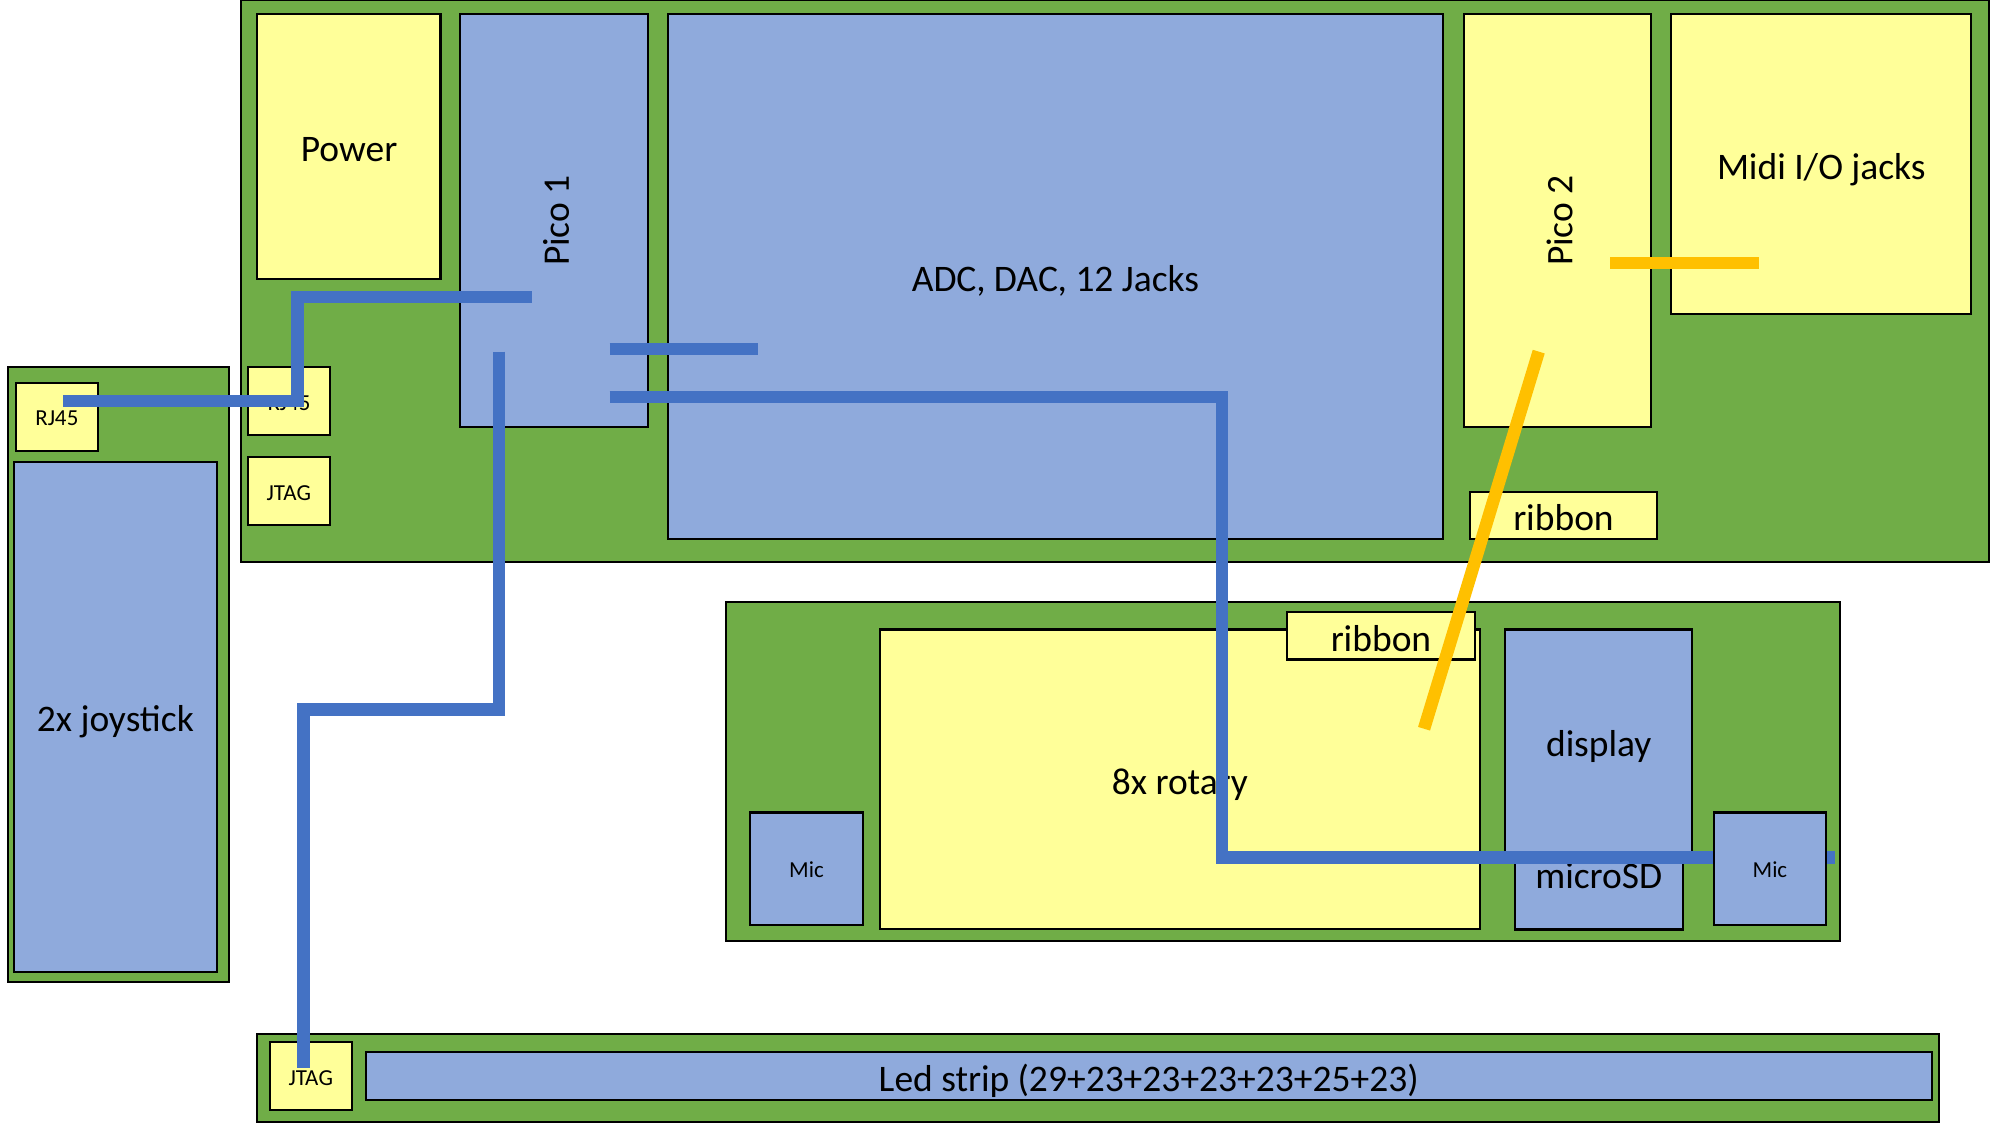

Power
ADC, DAC, 12 Jacks
Midi I/O jacks
Pico 1
Pico 2
RJ45
JTAG
ribbon

RJ45
2x joystick

ribbon
8x rotary
display
Mic
Mic
microSD

JTAG
Led strip (29+23+23+23+23+25+23)